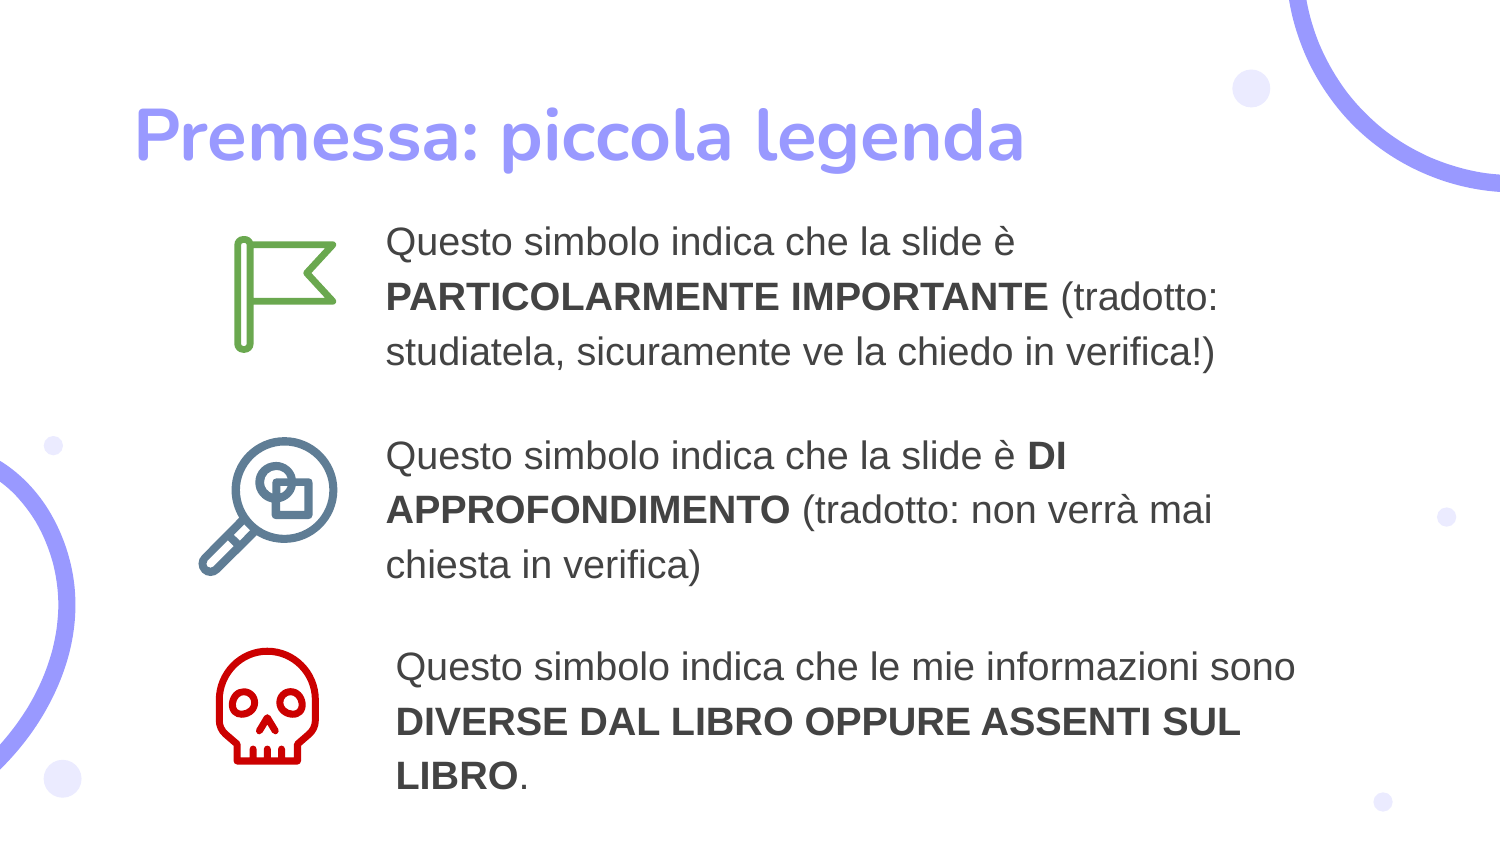

# Premessa: piccola legenda
Questo simbolo indica che la slide è PARTICOLARMENTE IMPORTANTE (tradotto: studiatela, sicuramente ve la chiedo in verifica!)

Questo simbolo indica che la slide è DI APPROFONDIMENTO (tradotto: non verrà mai chiesta in verifica)

Questo simbolo indica che le mie informazioni sono DIVERSE DAL LIBRO OPPURE ASSENTI SUL LIBRO.